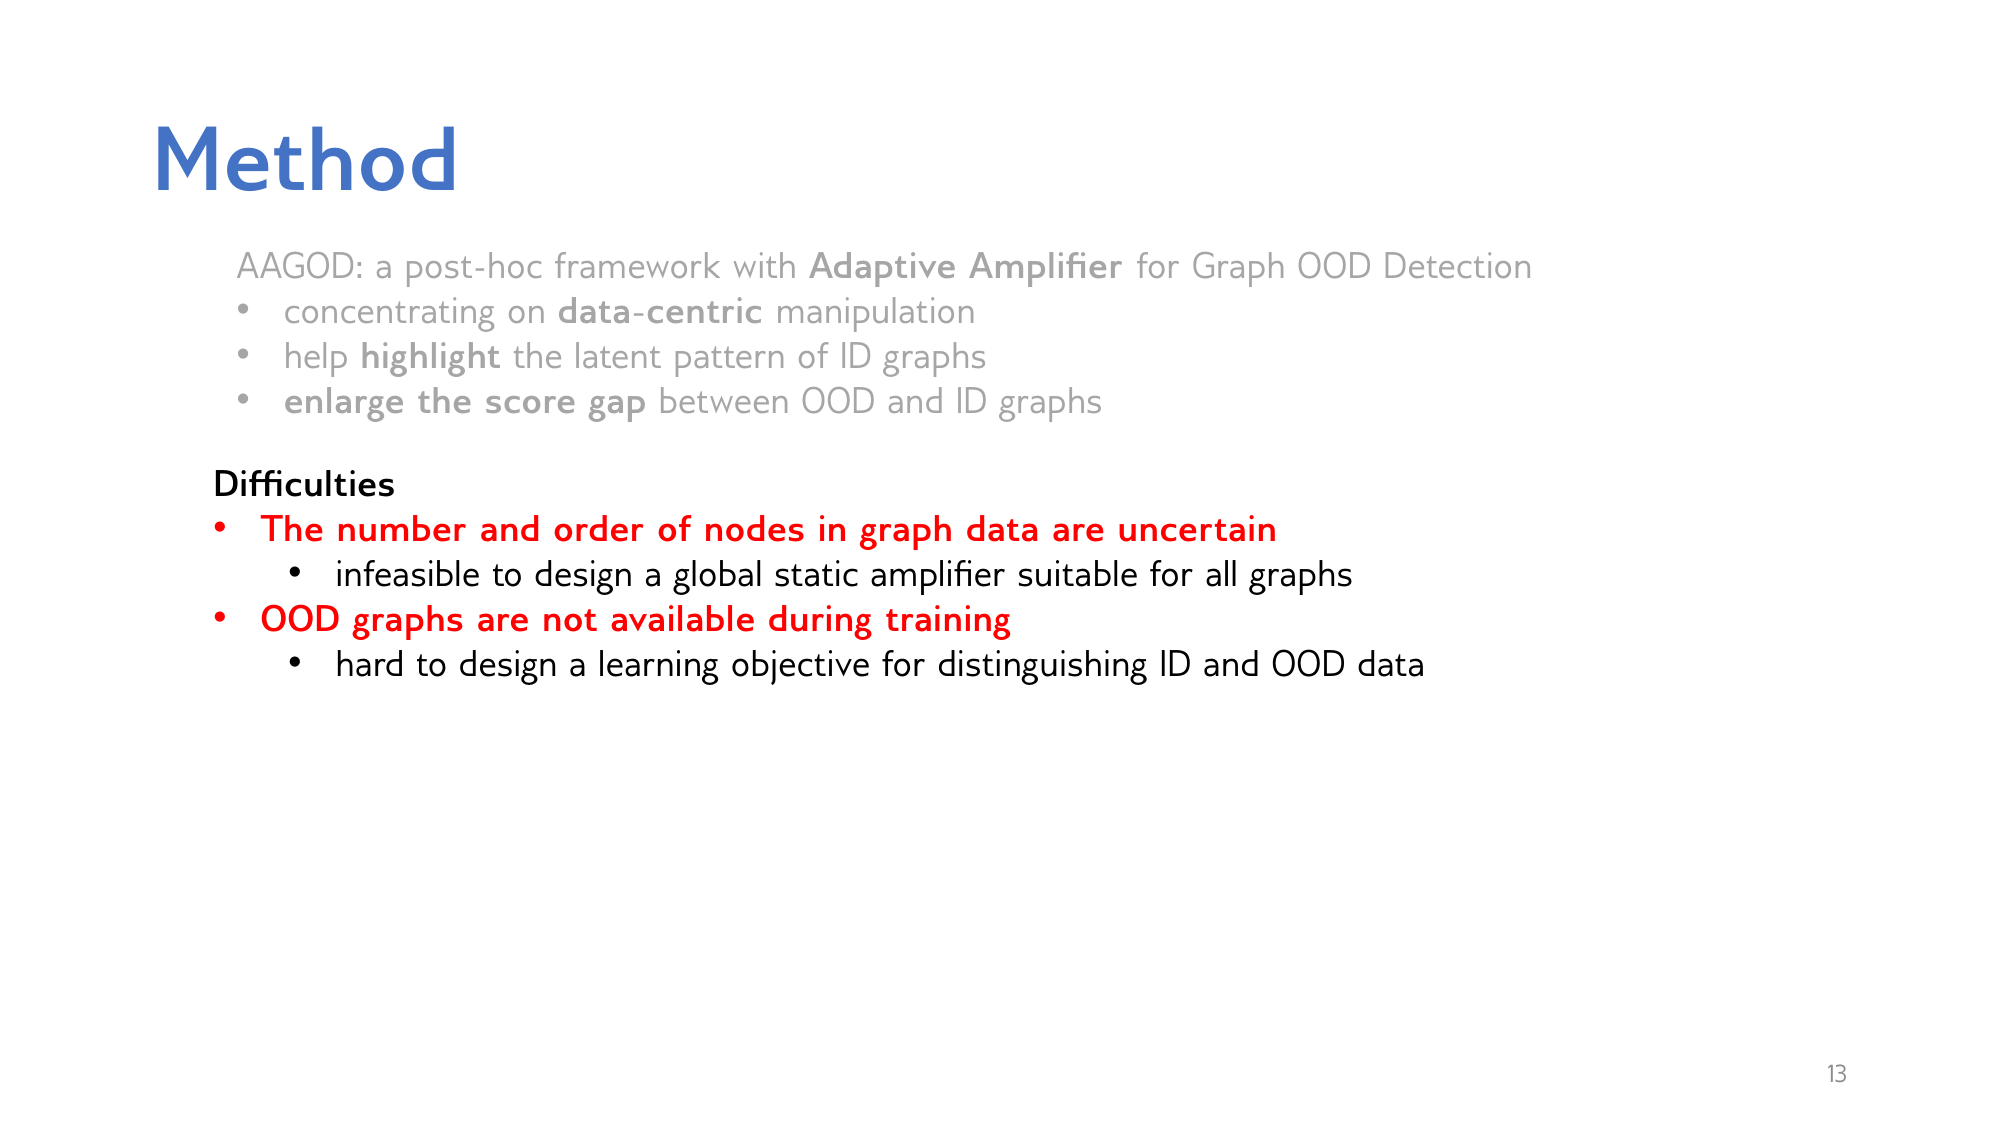

# Method
AAGOD: a post-hoc framework with Adaptive Amplifier for Graph OOD Detection
concentrating on data-centric manipulation
﻿help highlight the latent pattern of ID graphs
enlarge the score gap between OOD and ID graphs
Difficulties﻿
The number and order of nodes in graph data are uncertain
infeasible to design a global static amplifier suitable for all graphs
OOD graphs are not available during training
hard to design a learning objective for distinguishing ID and OOD data
13